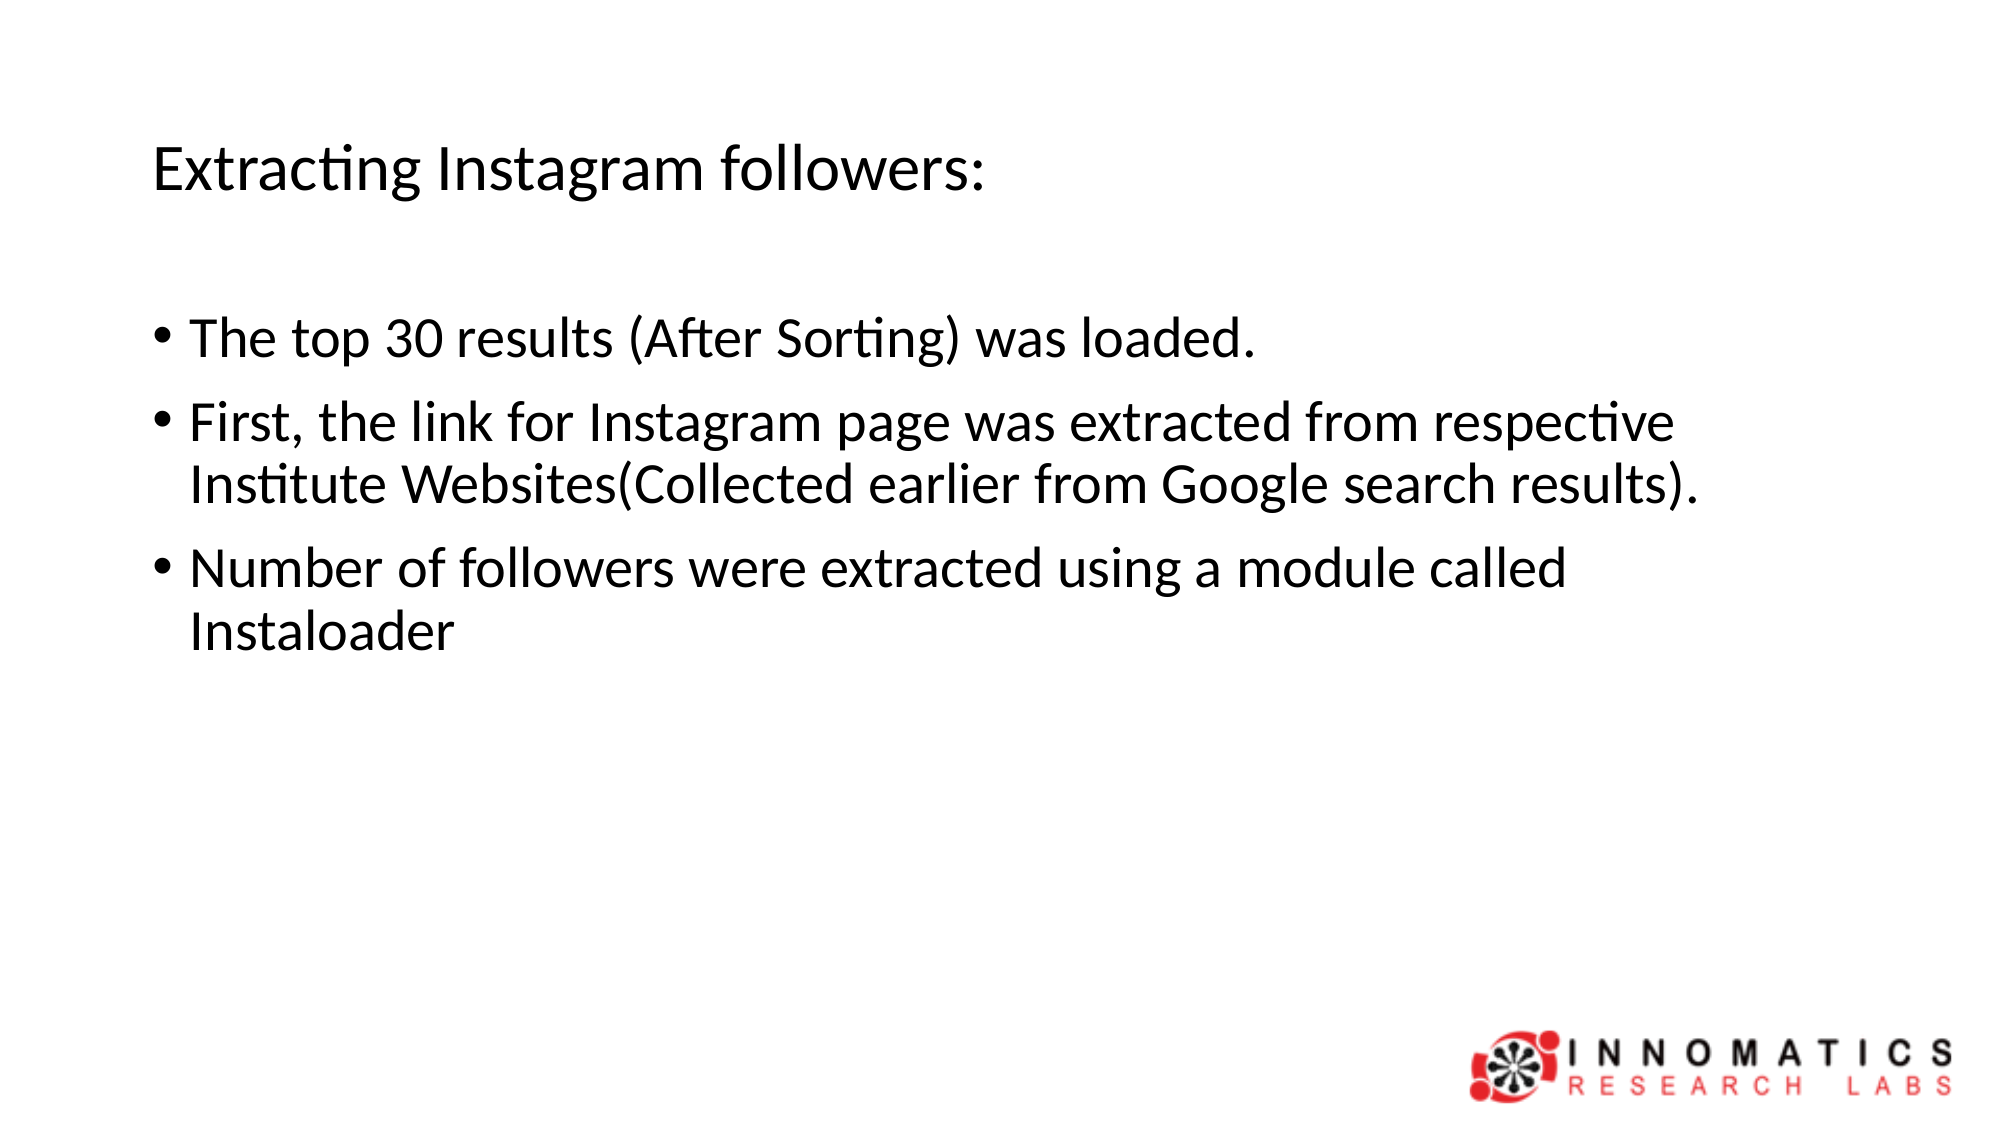

# Extracting Instagram followers:
The top 30 results (After Sorting) was loaded.
First, the link for Instagram page was extracted from respective Institute Websites(Collected earlier from Google search results).
Number of followers were extracted using a module called Instaloader